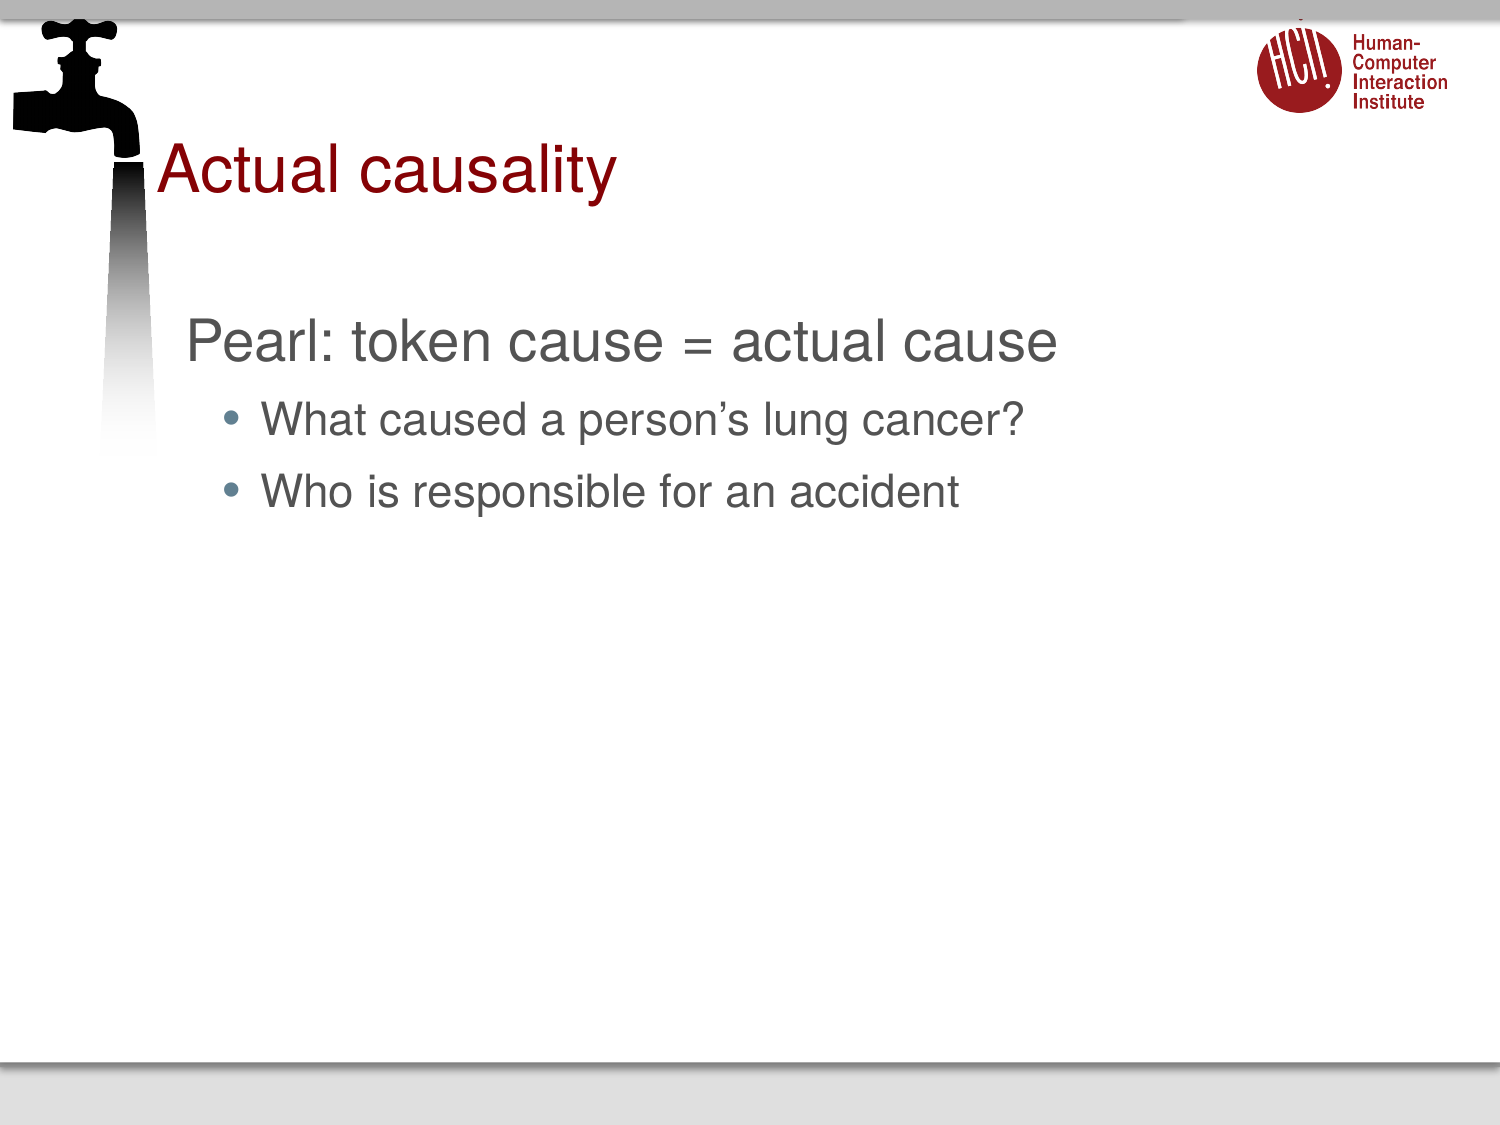

# Actual causality
Pearl: token cause = actual cause
What caused a person’s lung cancer?
Who is responsible for an accident